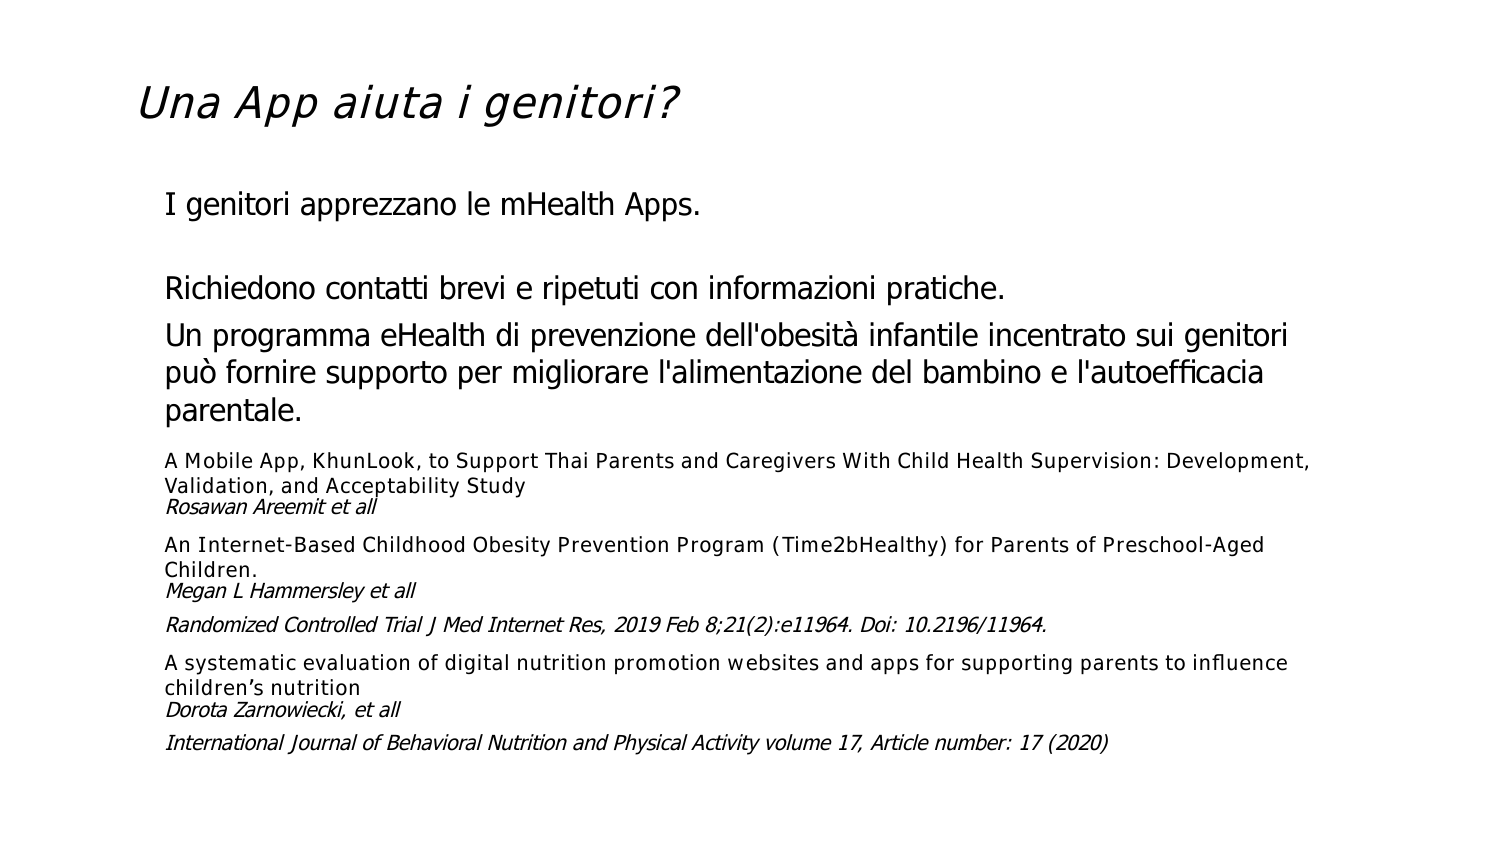

Una App aiuta i genitori?
I genitori apprezzano le mHealth Apps.
Richiedono contatti brevi e ripetuti con informazioni pratiche.
Un programma eHealth di prevenzione dell'obesità infantile incentrato sui genitori può fornire supporto per migliorare l'alimentazione del bambino e l'autoefficacia parentale.
A Mobile App, KhunLook, to Support Thai Parents and Caregivers With Child Health Supervision: Development, Validation, and Acceptability Study
Rosawan Areemit et all
An Internet-Based Childhood Obesity Prevention Program (Time2bHealthy) for Parents of Preschool-Aged Children.
Megan L Hammersley et all
Randomized Controlled Trial J Med Internet Res, 2019 Feb 8;21(2):e11964. Doi: 10.2196/11964.
A systematic evaluation of digital nutrition promotion websites and apps for supporting parents to influence children’s nutrition
Dorota Zarnowiecki, et all
International Journal of Behavioral Nutrition and Physical Activity volume 17, Article number: 17 (2020)